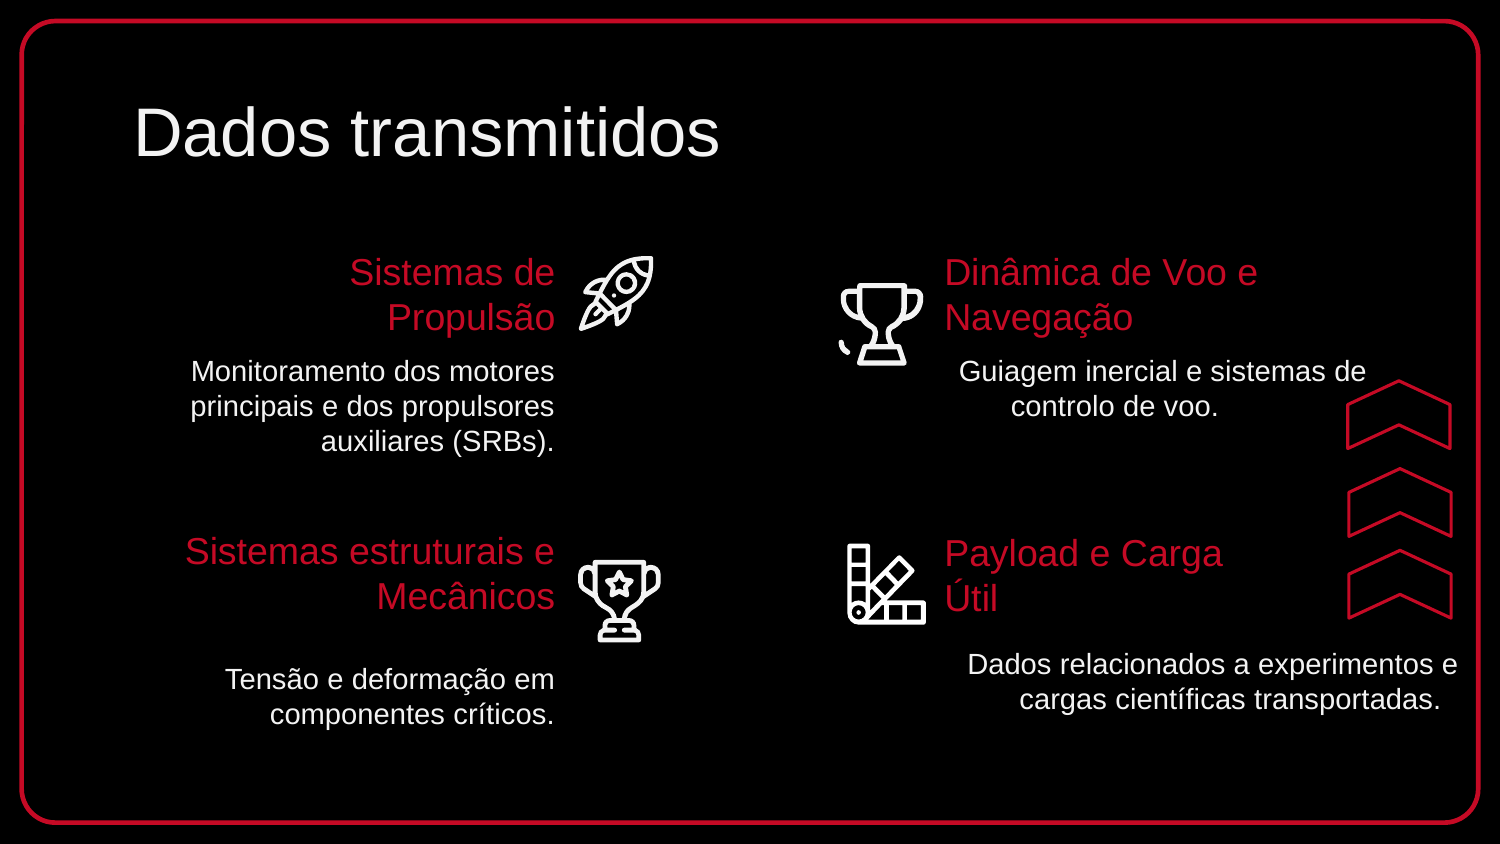

# Dados transmitidos

Sistemas de Propulsão
Dinâmica de Voo e Navegação
Monitoramento dos motores principais e dos propulsores auxiliares (SRBs).
Guiagem inercial e sistemas de controlo de voo.

Sistemas estruturais e Mecânicos
Payload e Carga Útil
Dados relacionados a experimentos e cargas científicas transportadas.
Tensão e deformação em componentes críticos.
0004